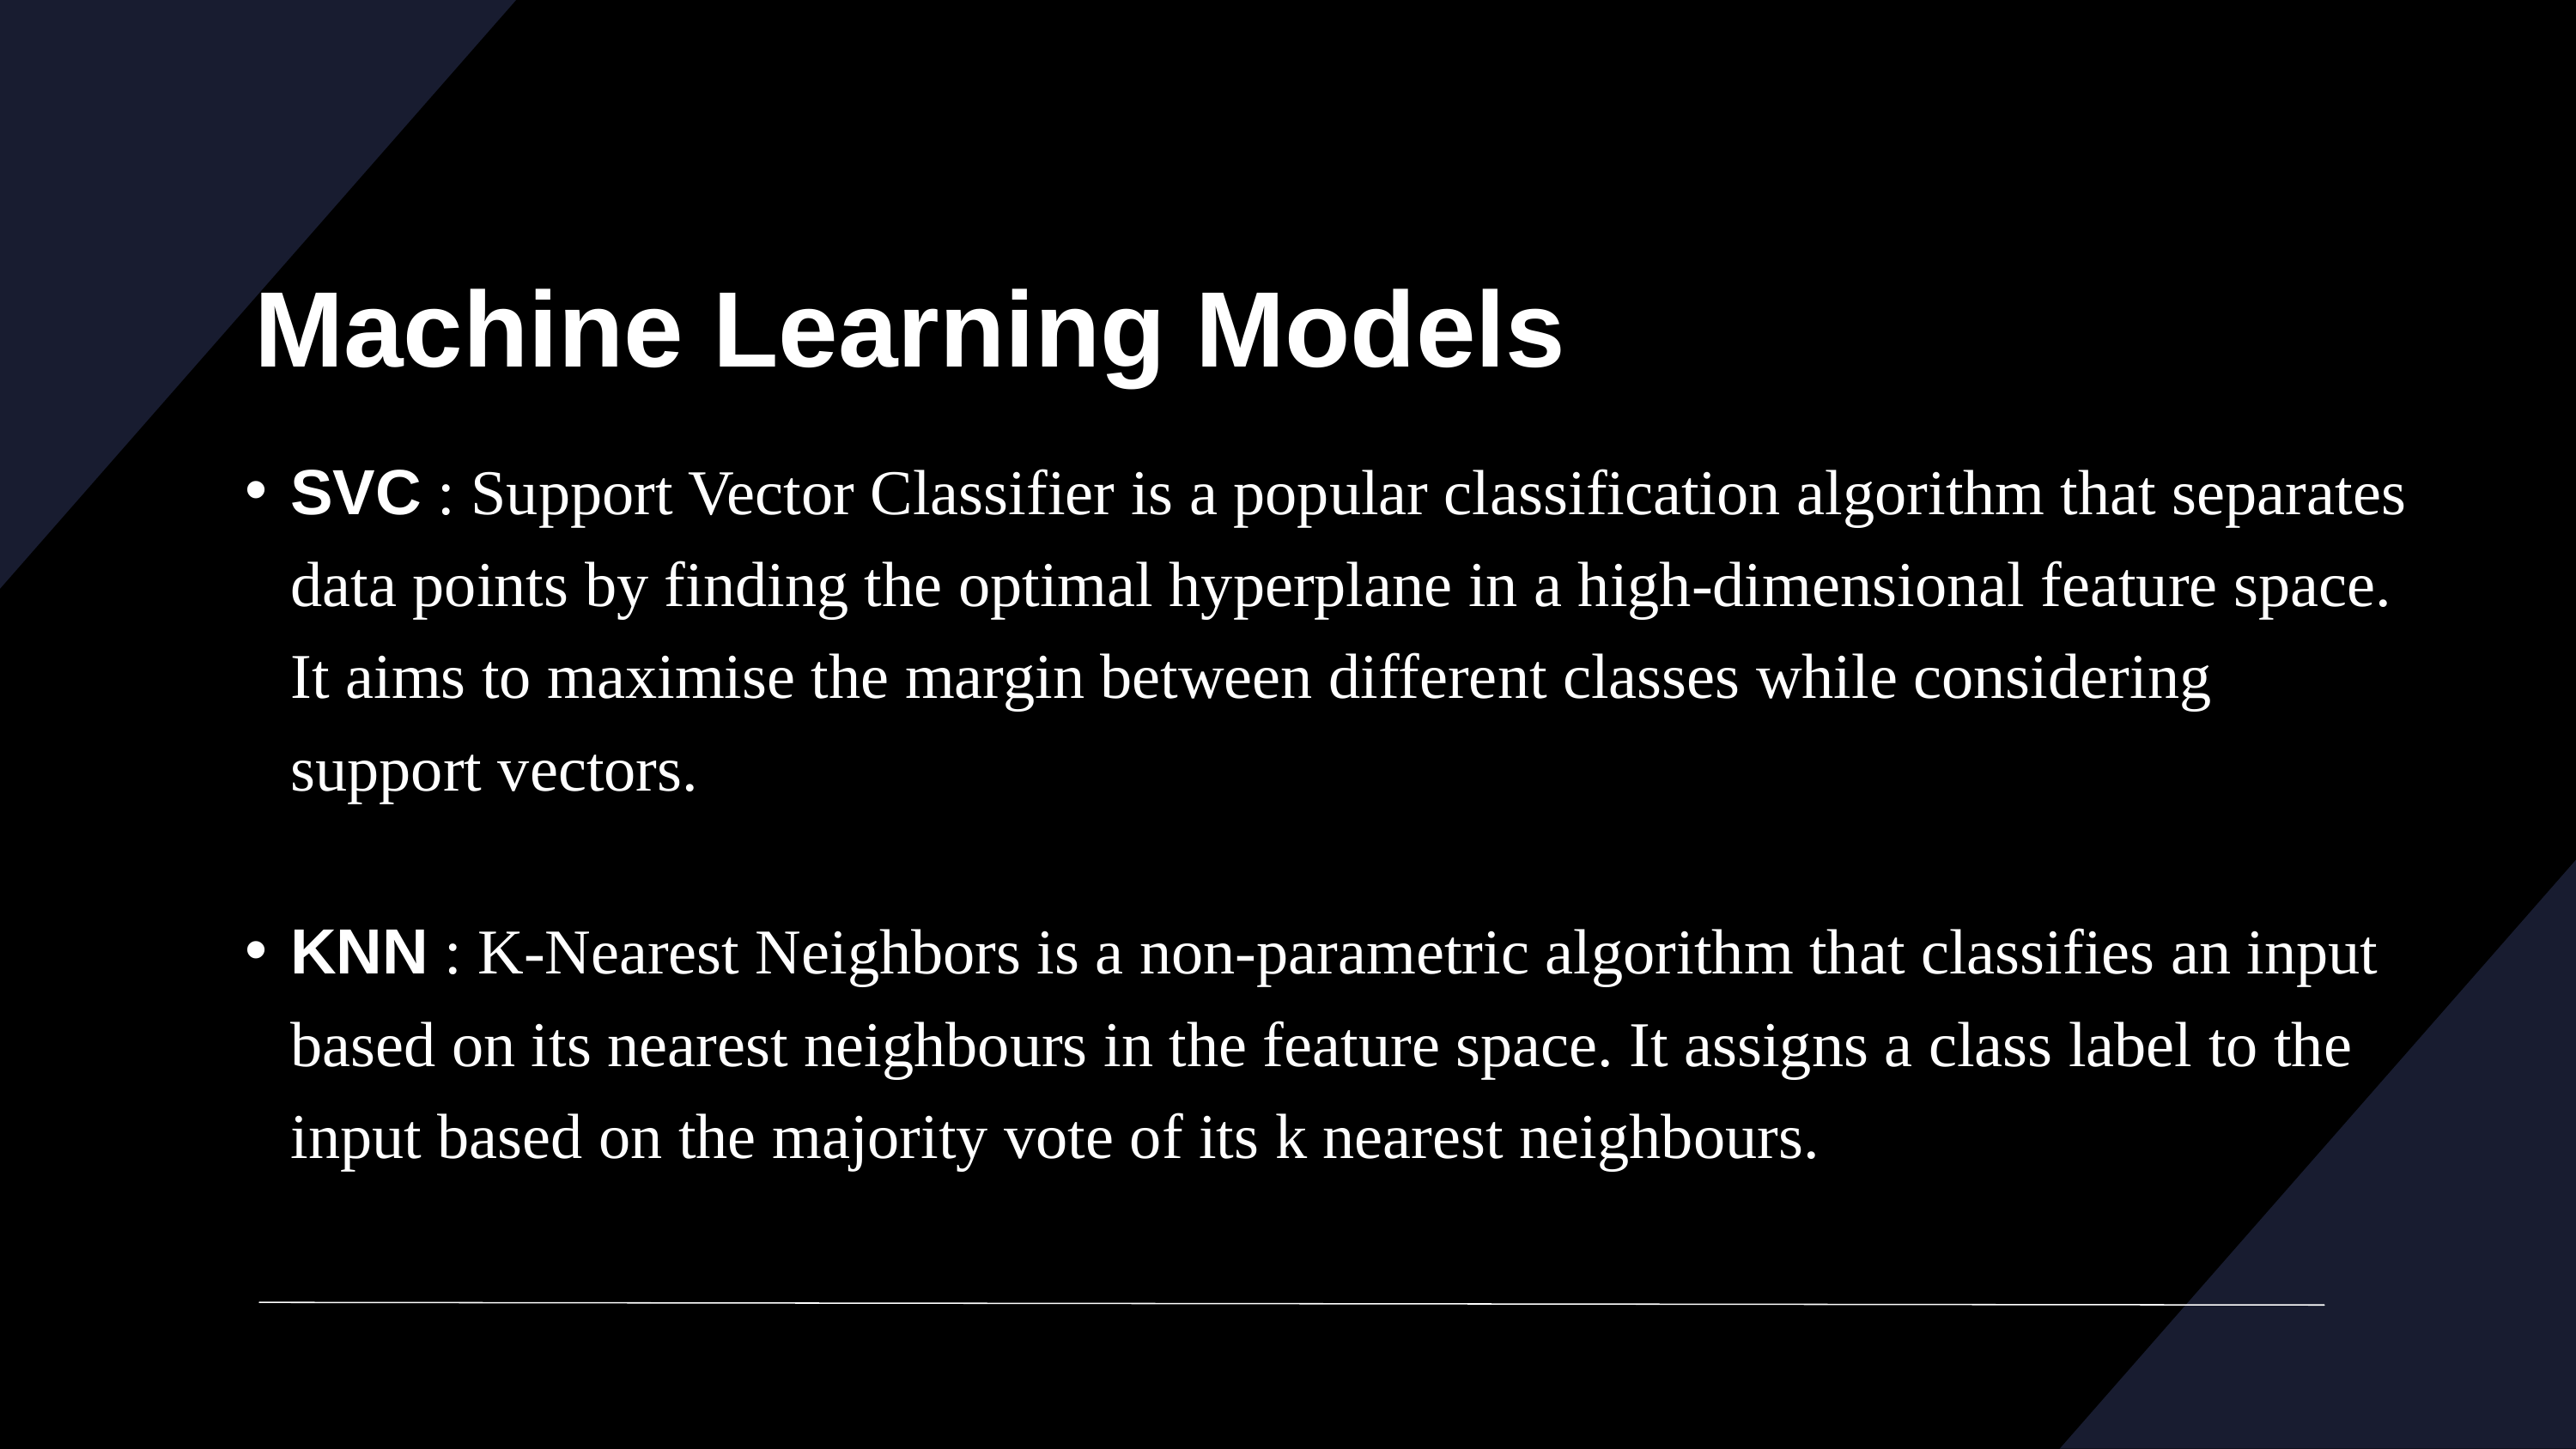

Machine Learning Models
SVC : Support Vector Classifier is a popular classification algorithm that separates data points by finding the optimal hyperplane in a high-dimensional feature space. It aims to maximise the margin between different classes while considering support vectors.

KNN : K-Nearest Neighbors is a non-parametric algorithm that classifies an input based on its nearest neighbours in the feature space. It assigns a class label to the input based on the majority vote of its k nearest neighbours.